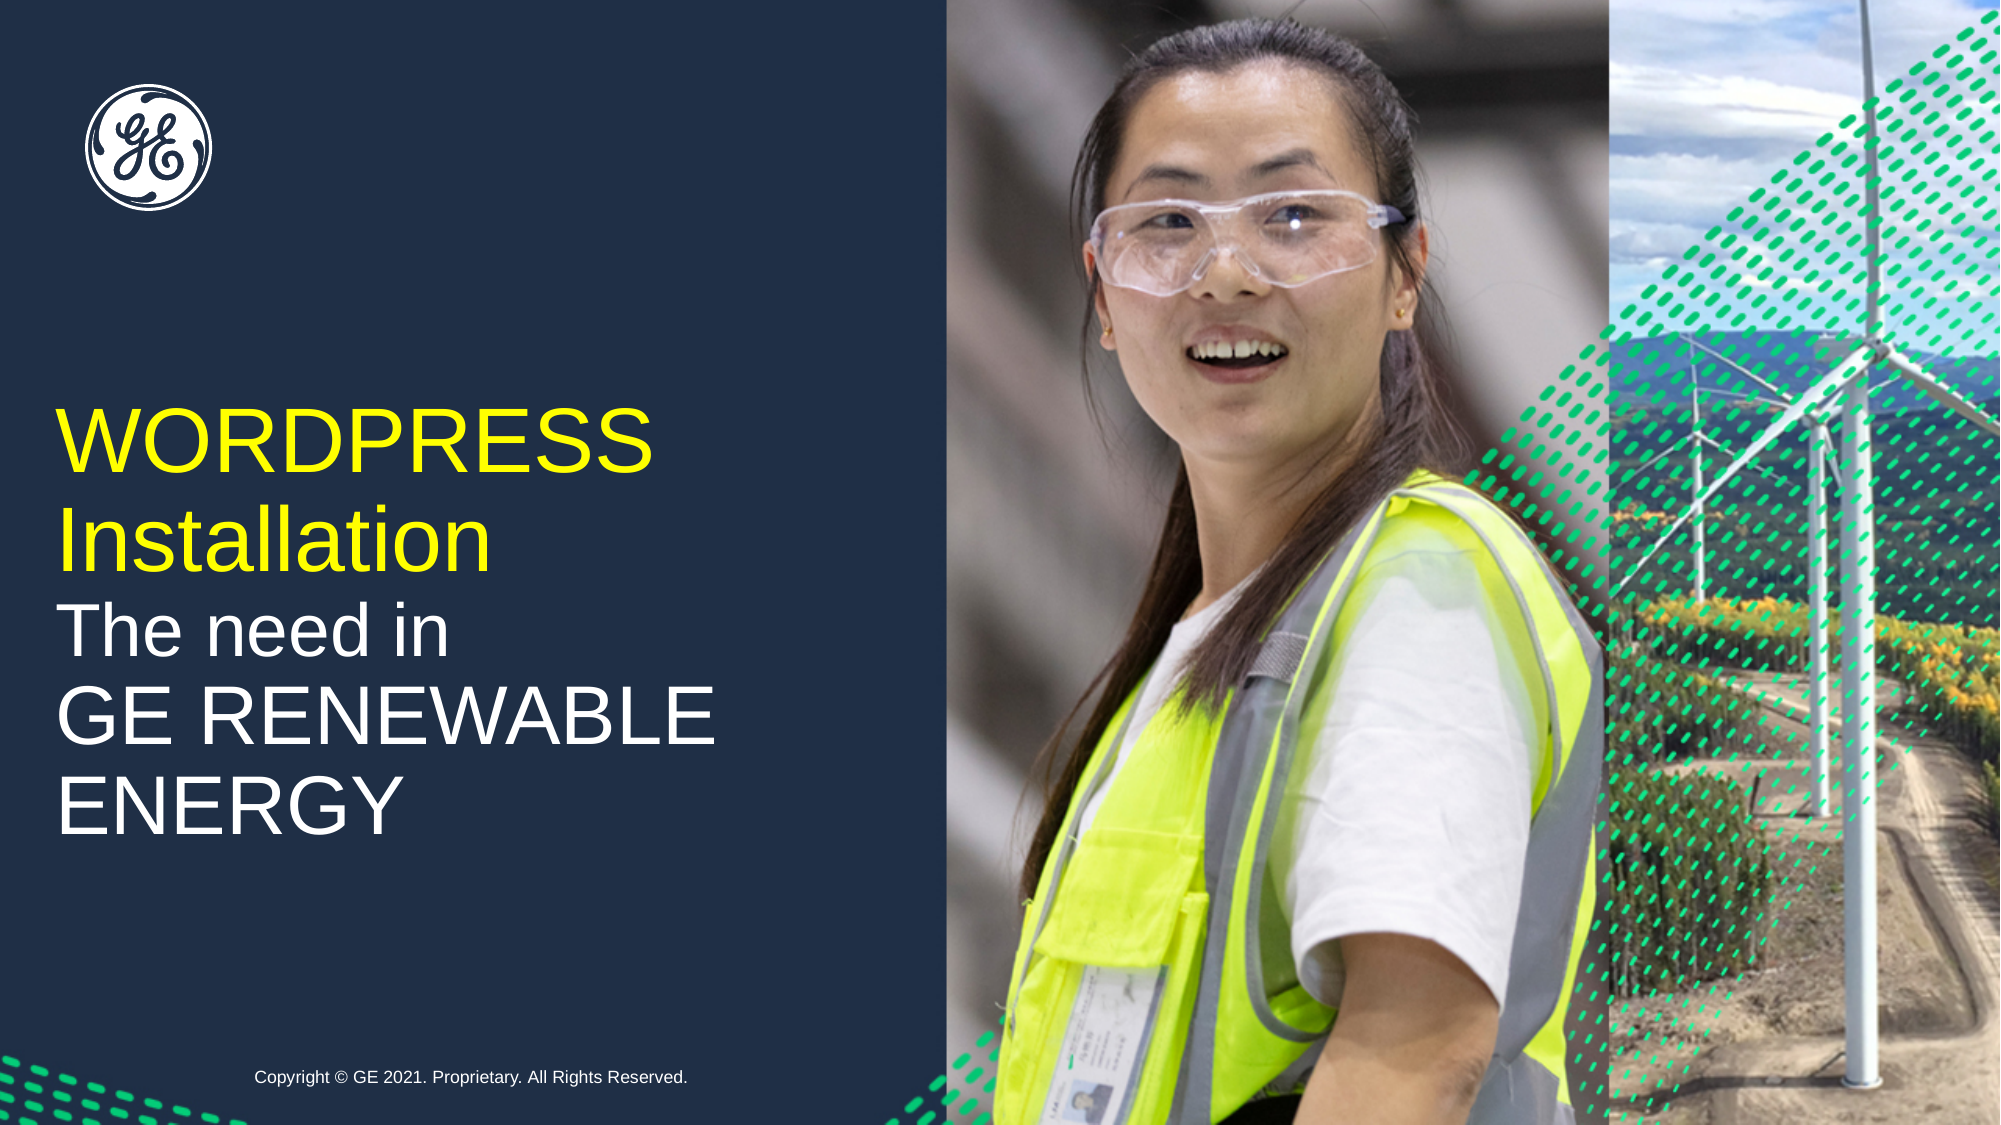

# WORDPRESS Installation The need in GE RENEWABLE ENERGY